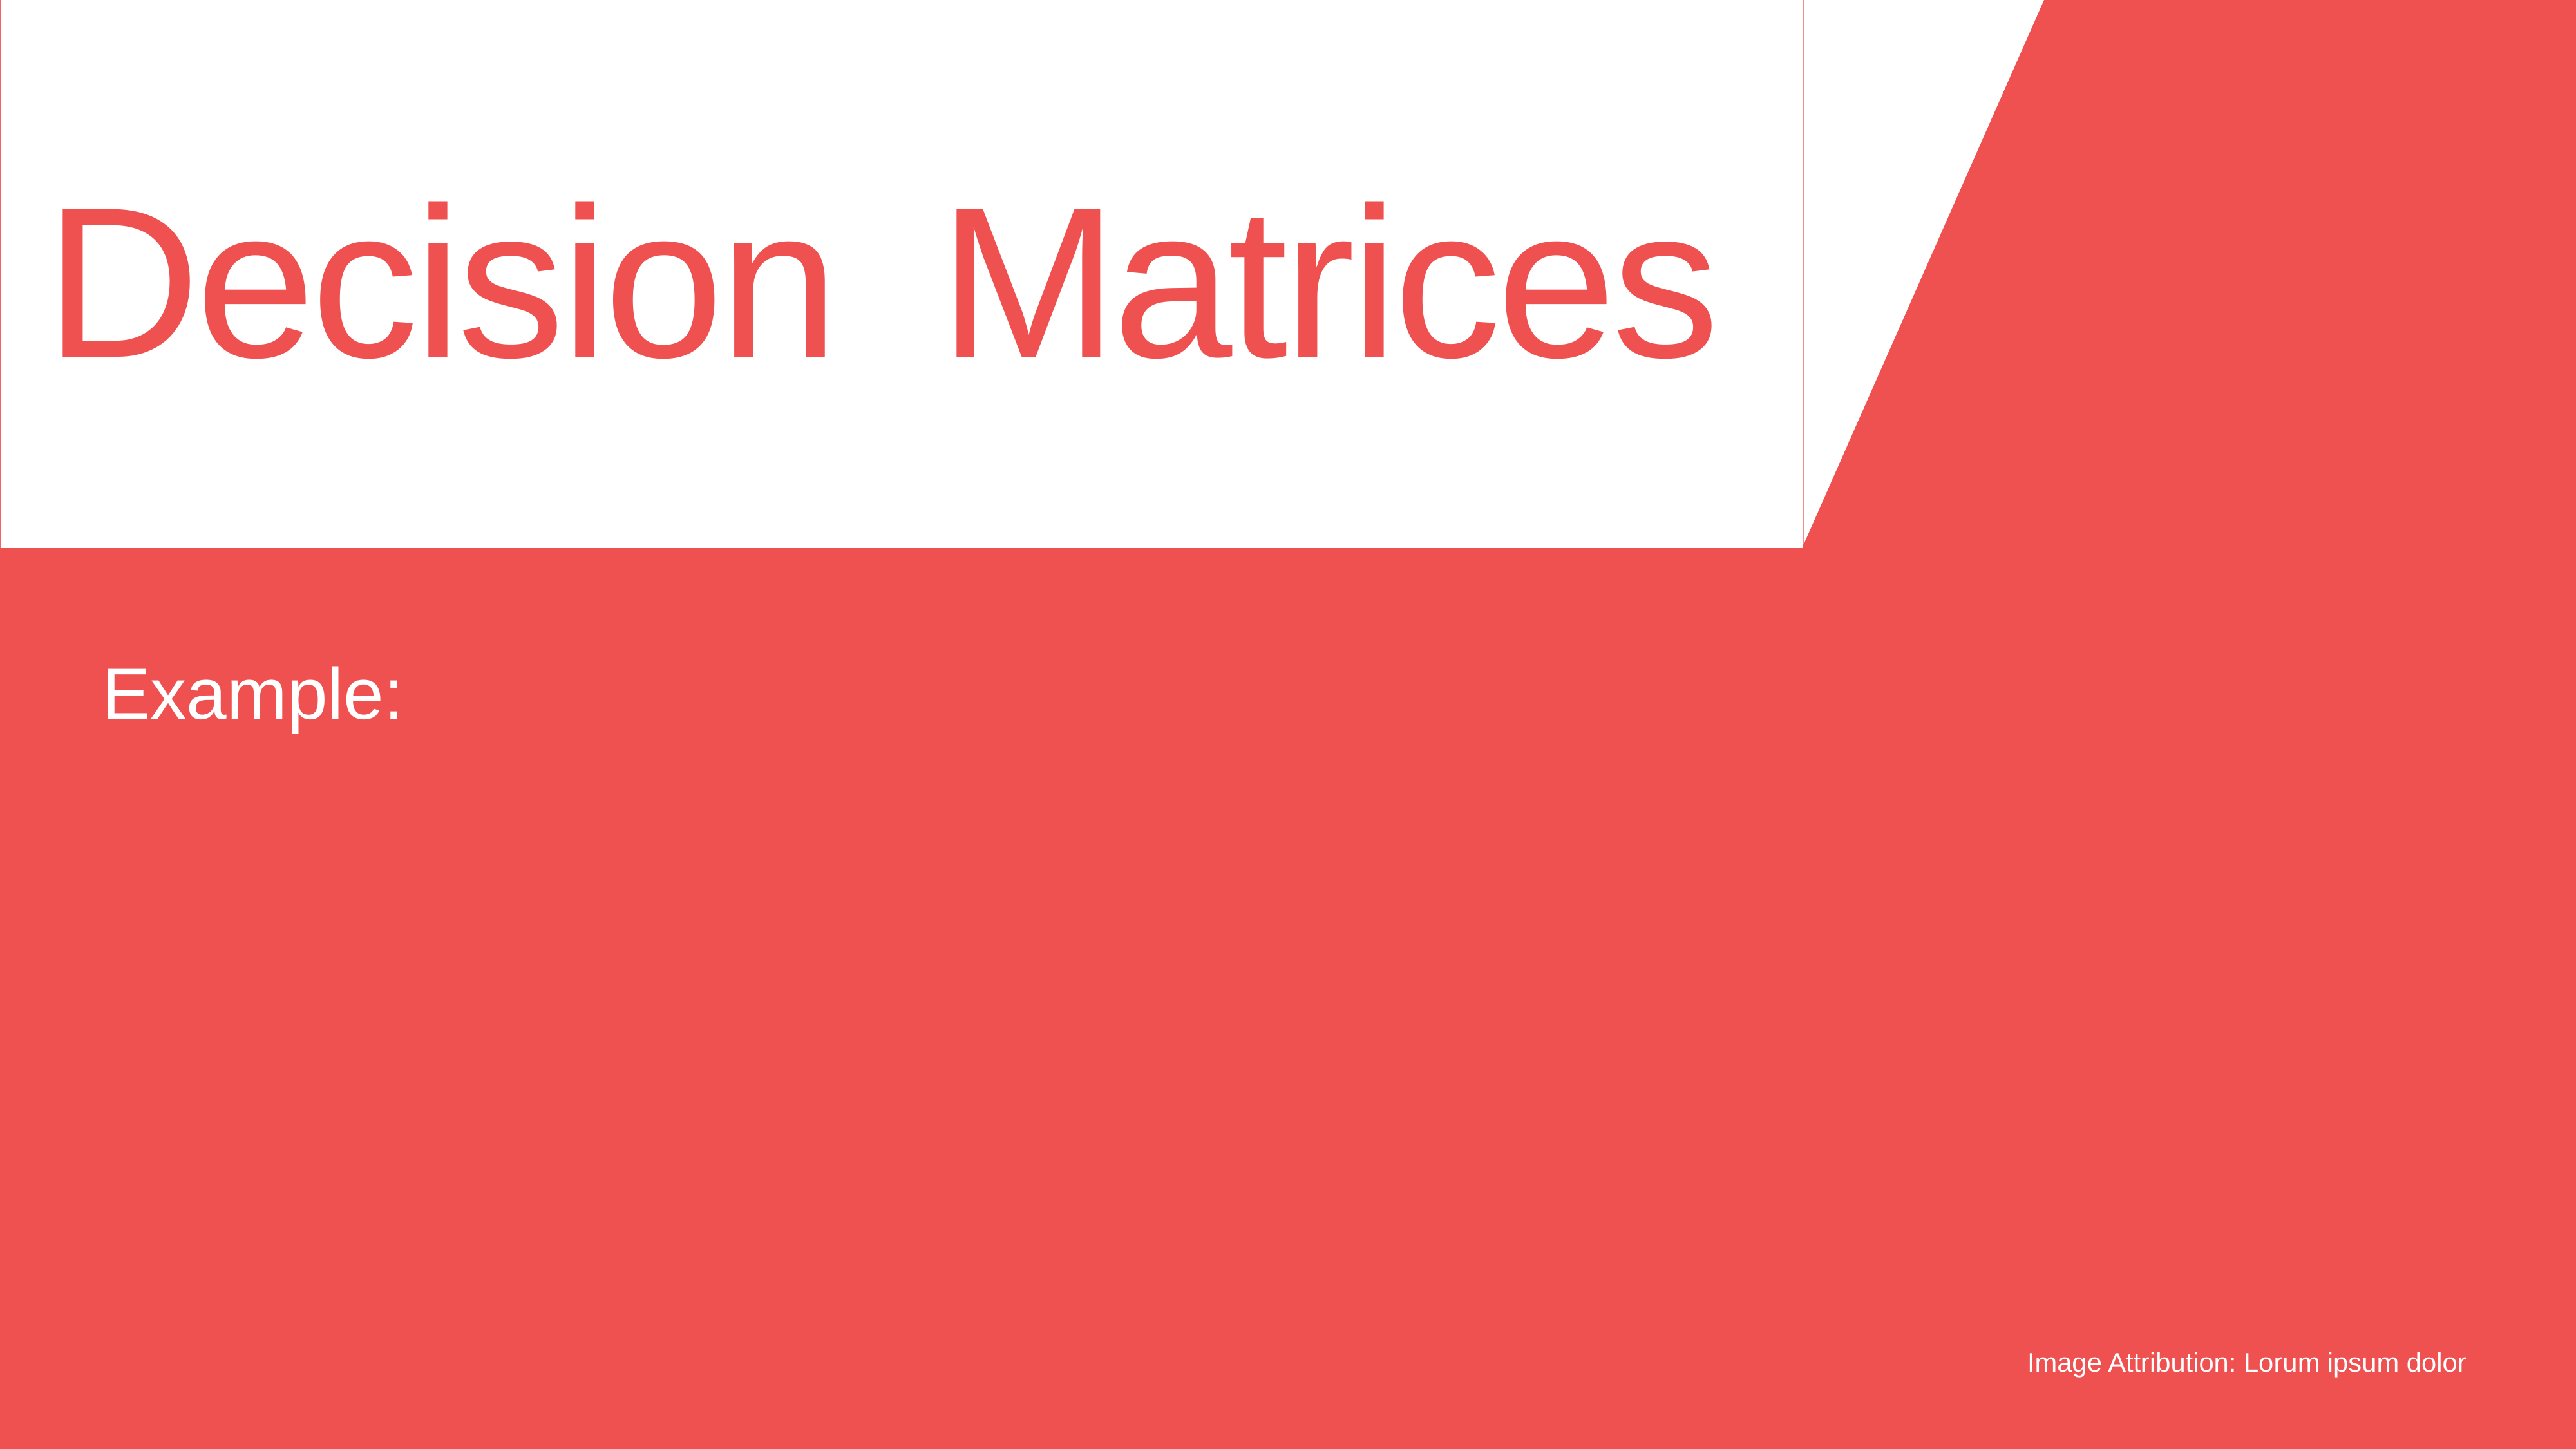

Decision 	Matrices

Image Attribution: Lorum ipsum dolor
Example: